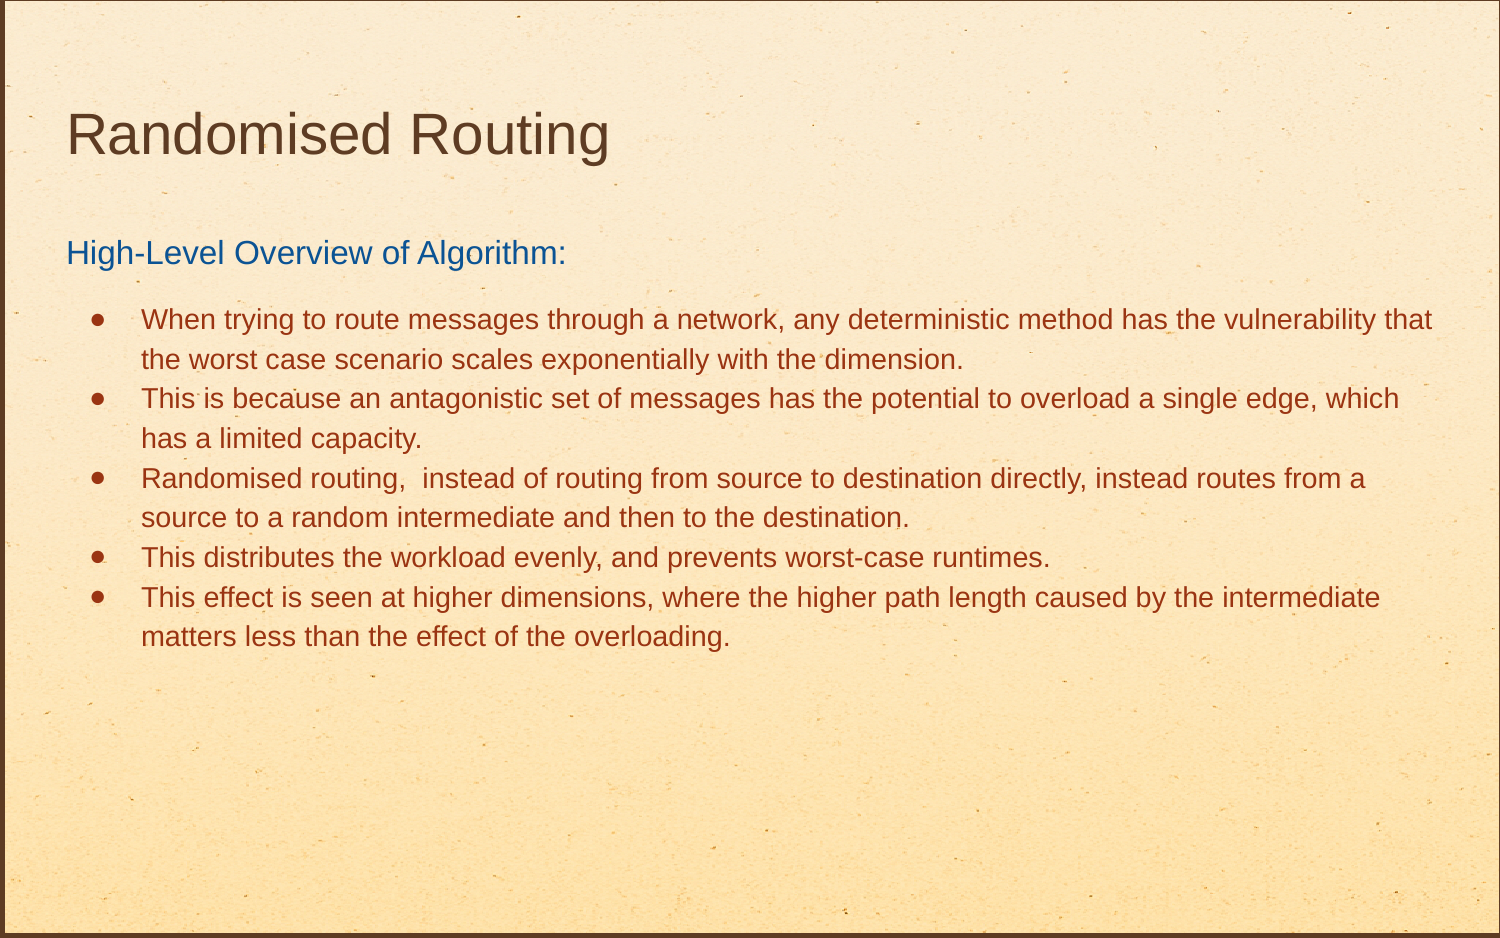

# Randomised Routing
High-Level Overview of Algorithm:
When trying to route messages through a network, any deterministic method has the vulnerability that the worst case scenario scales exponentially with the dimension.
This is because an antagonistic set of messages has the potential to overload a single edge, which has a limited capacity.
Randomised routing,  instead of routing from source to destination directly, instead routes from a source to a random intermediate and then to the destination.
This distributes the workload evenly, and prevents worst-case runtimes.
This effect is seen at higher dimensions, where the higher path length caused by the intermediate matters less than the effect of the overloading.